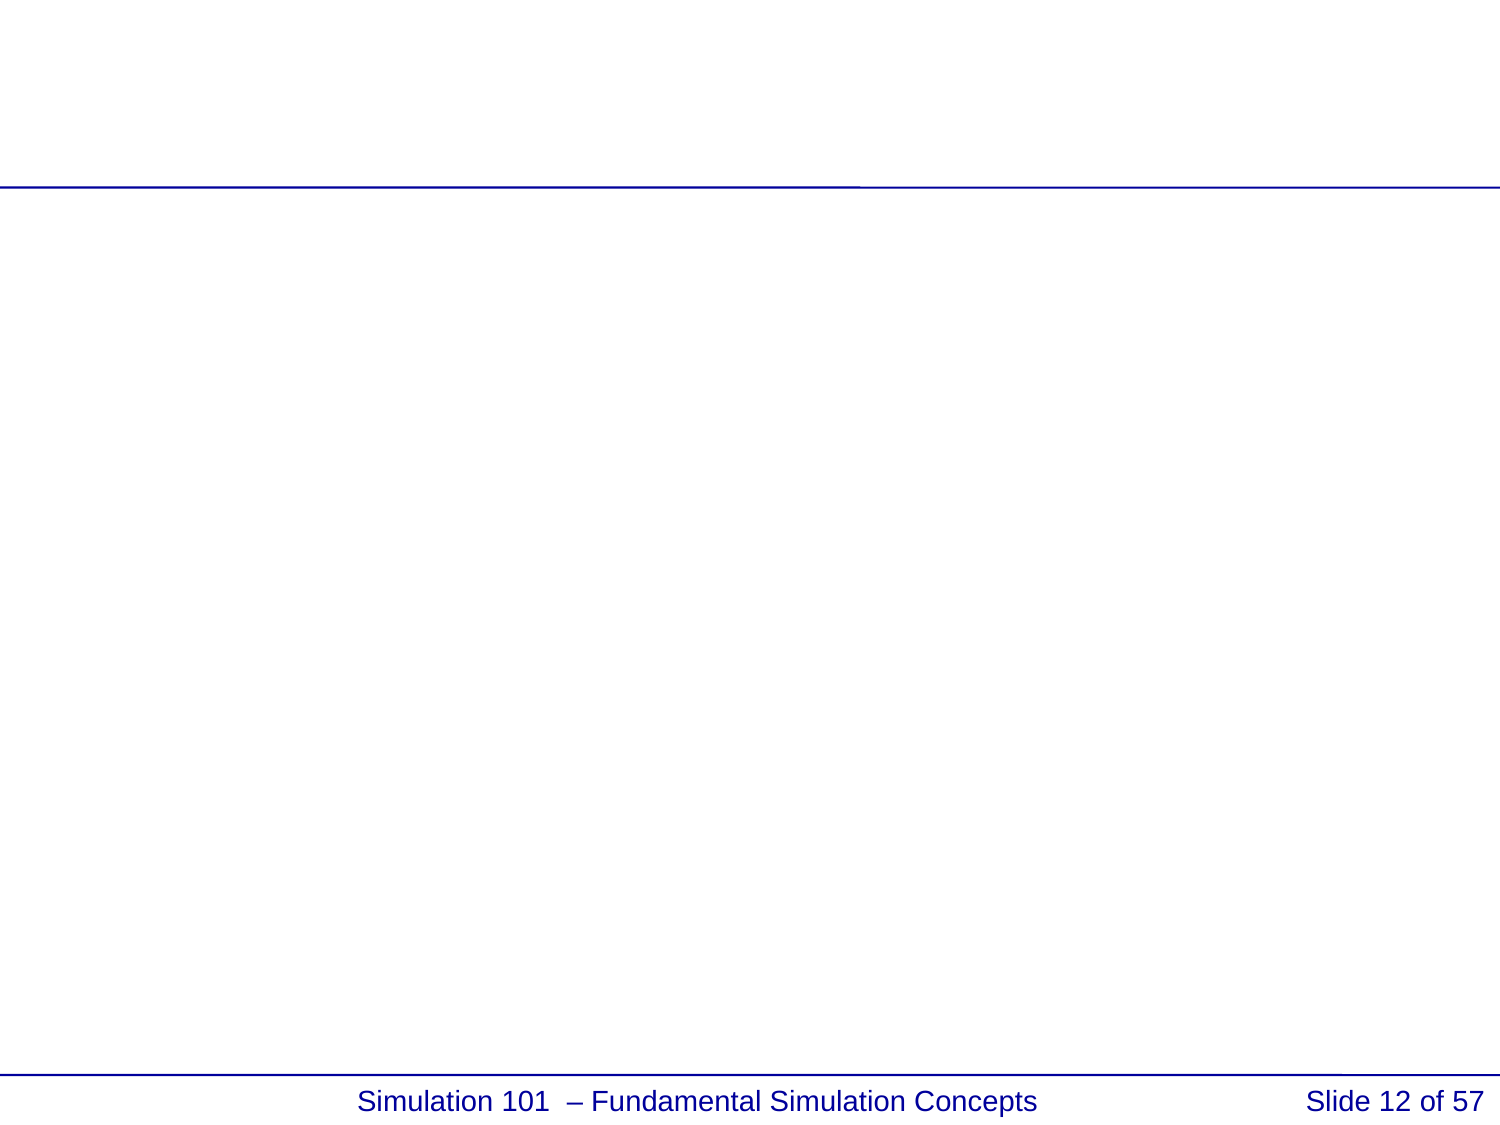

#

 Simulation 101  – Fundamental Simulation Concepts
Slide 12 of 57